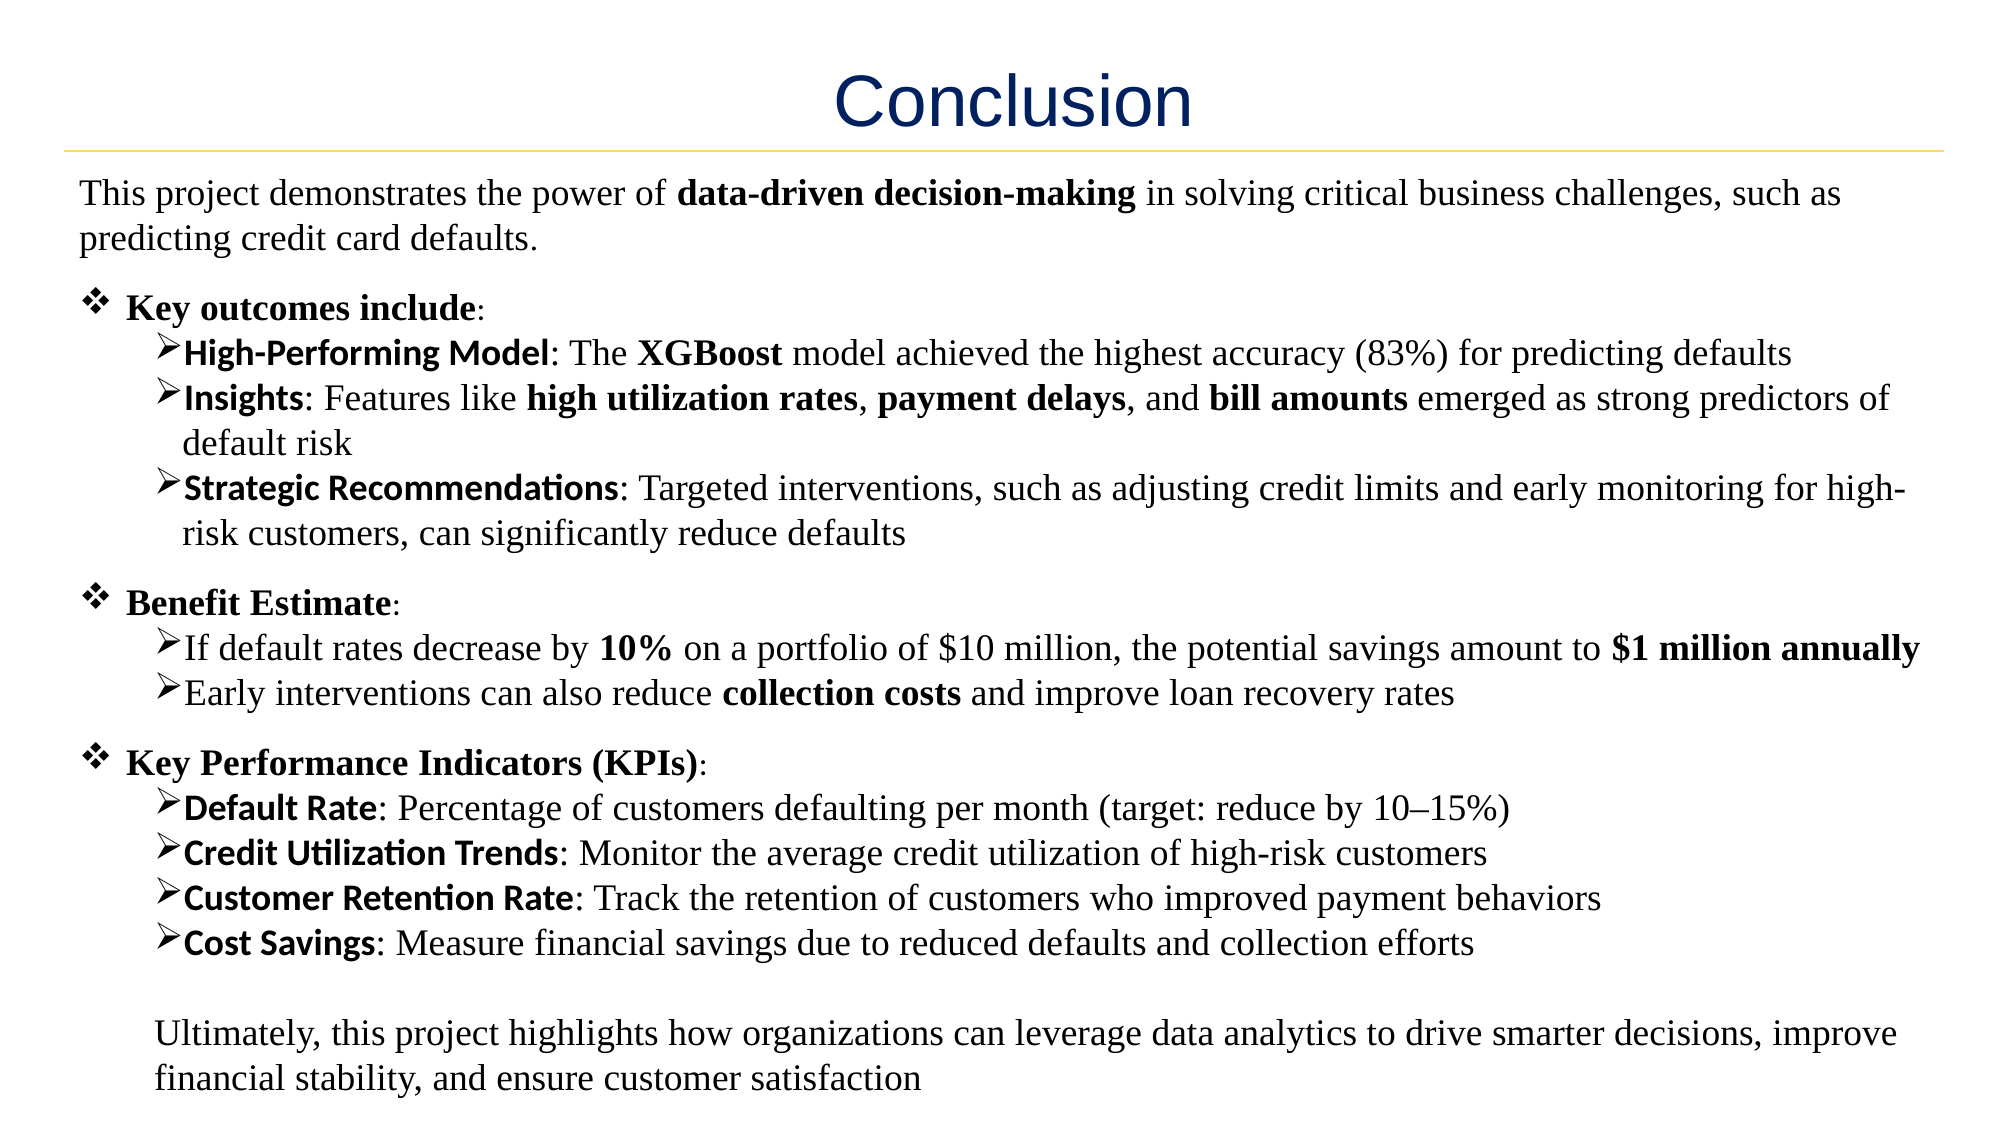

Conclusion
This project demonstrates the power of data-driven decision-making in solving critical business challenges, such as predicting credit card defaults.

Key outcomes include:
High-Performing Model: The XGBoost model achieved the highest accuracy (83%) for predicting defaults
Insights: Features like high utilization rates, payment delays, and bill amounts emerged as strong predictors of default risk
Strategic Recommendations: Targeted interventions, such as adjusting credit limits and early monitoring for high-risk customers, can significantly reduce defaults

Benefit Estimate:
If default rates decrease by 10% on a portfolio of $10 million, the potential savings amount to $1 million annually
Early interventions can also reduce collection costs and improve loan recovery rates

Key Performance Indicators (KPIs):
Default Rate: Percentage of customers defaulting per month (target: reduce by 10–15%)
Credit Utilization Trends: Monitor the average credit utilization of high-risk customers
Customer Retention Rate: Track the retention of customers who improved payment behaviors
Cost Savings: Measure financial savings due to reduced defaults and collection efforts

Ultimately, this project highlights how organizations can leverage data analytics to drive smarter decisions, improve financial stability, and ensure customer satisfaction